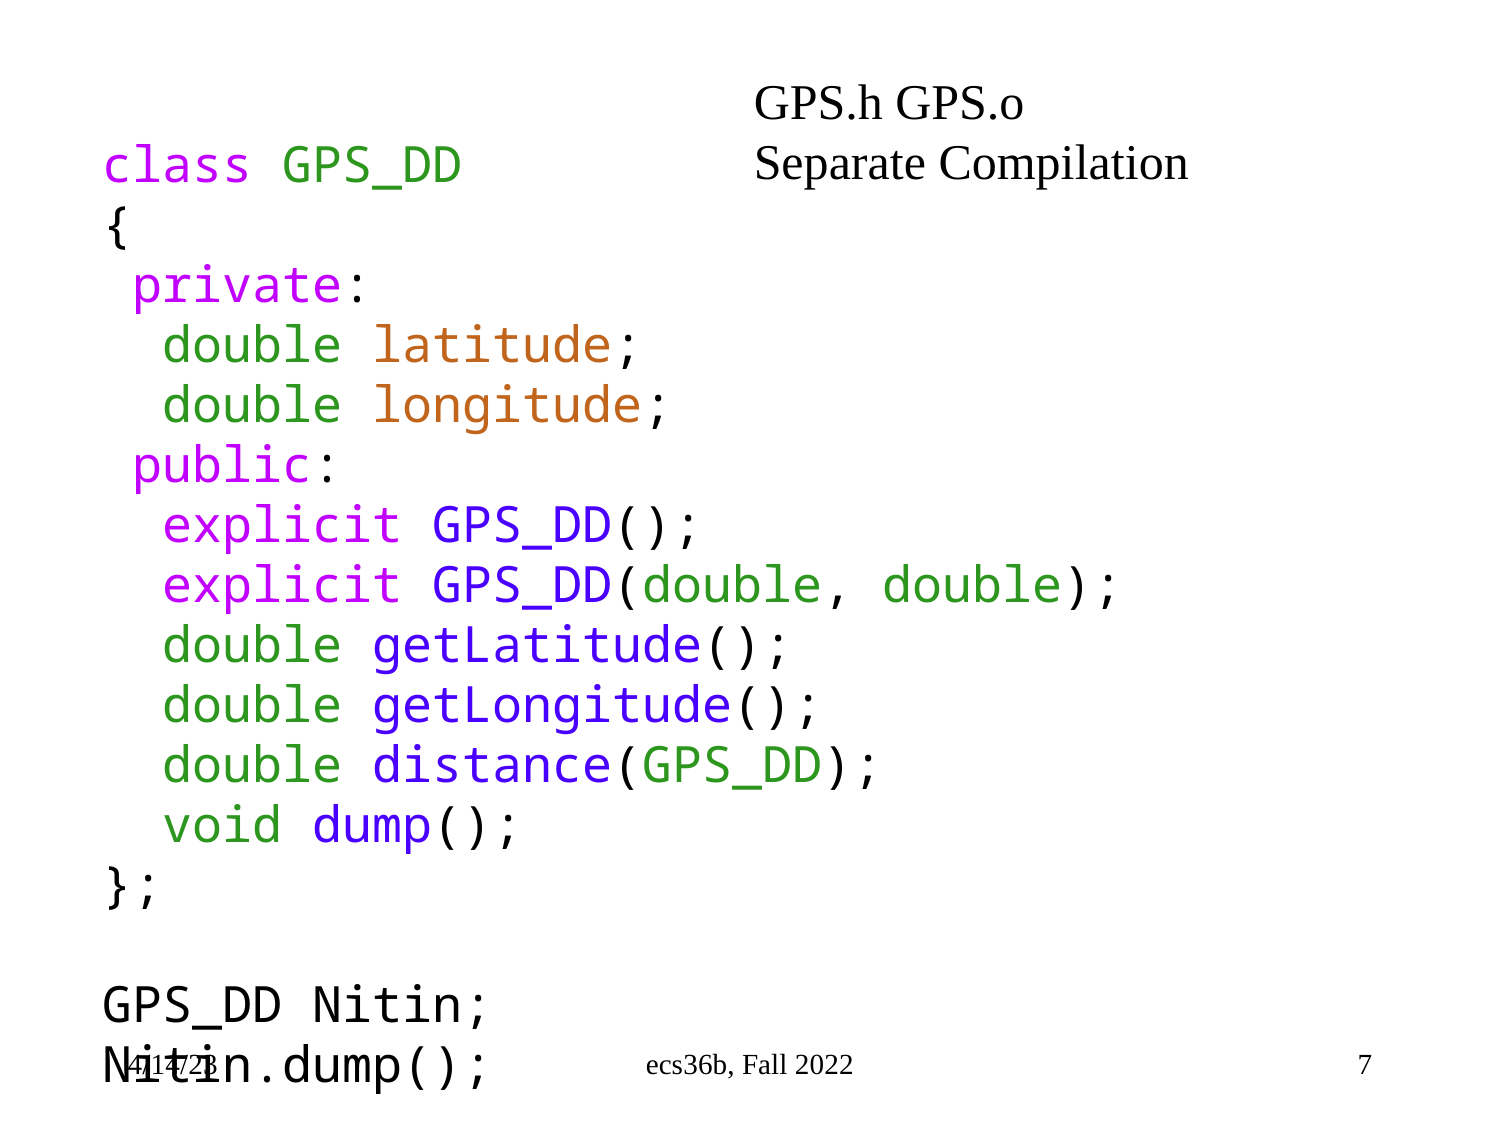

GPS.h GPS.o
Separate Compilation
class GPS_DD
{
 private:
  double latitude;
  double longitude;
 public:
  explicit GPS_DD();
  explicit GPS_DD(double, double);
  double getLatitude();
  double getLongitude();
  double distance(GPS_DD);
  void dump();
};

GPS_DD Nitin;
Nitin.dump();
4/14/23
ecs36b, Fall 2022
7